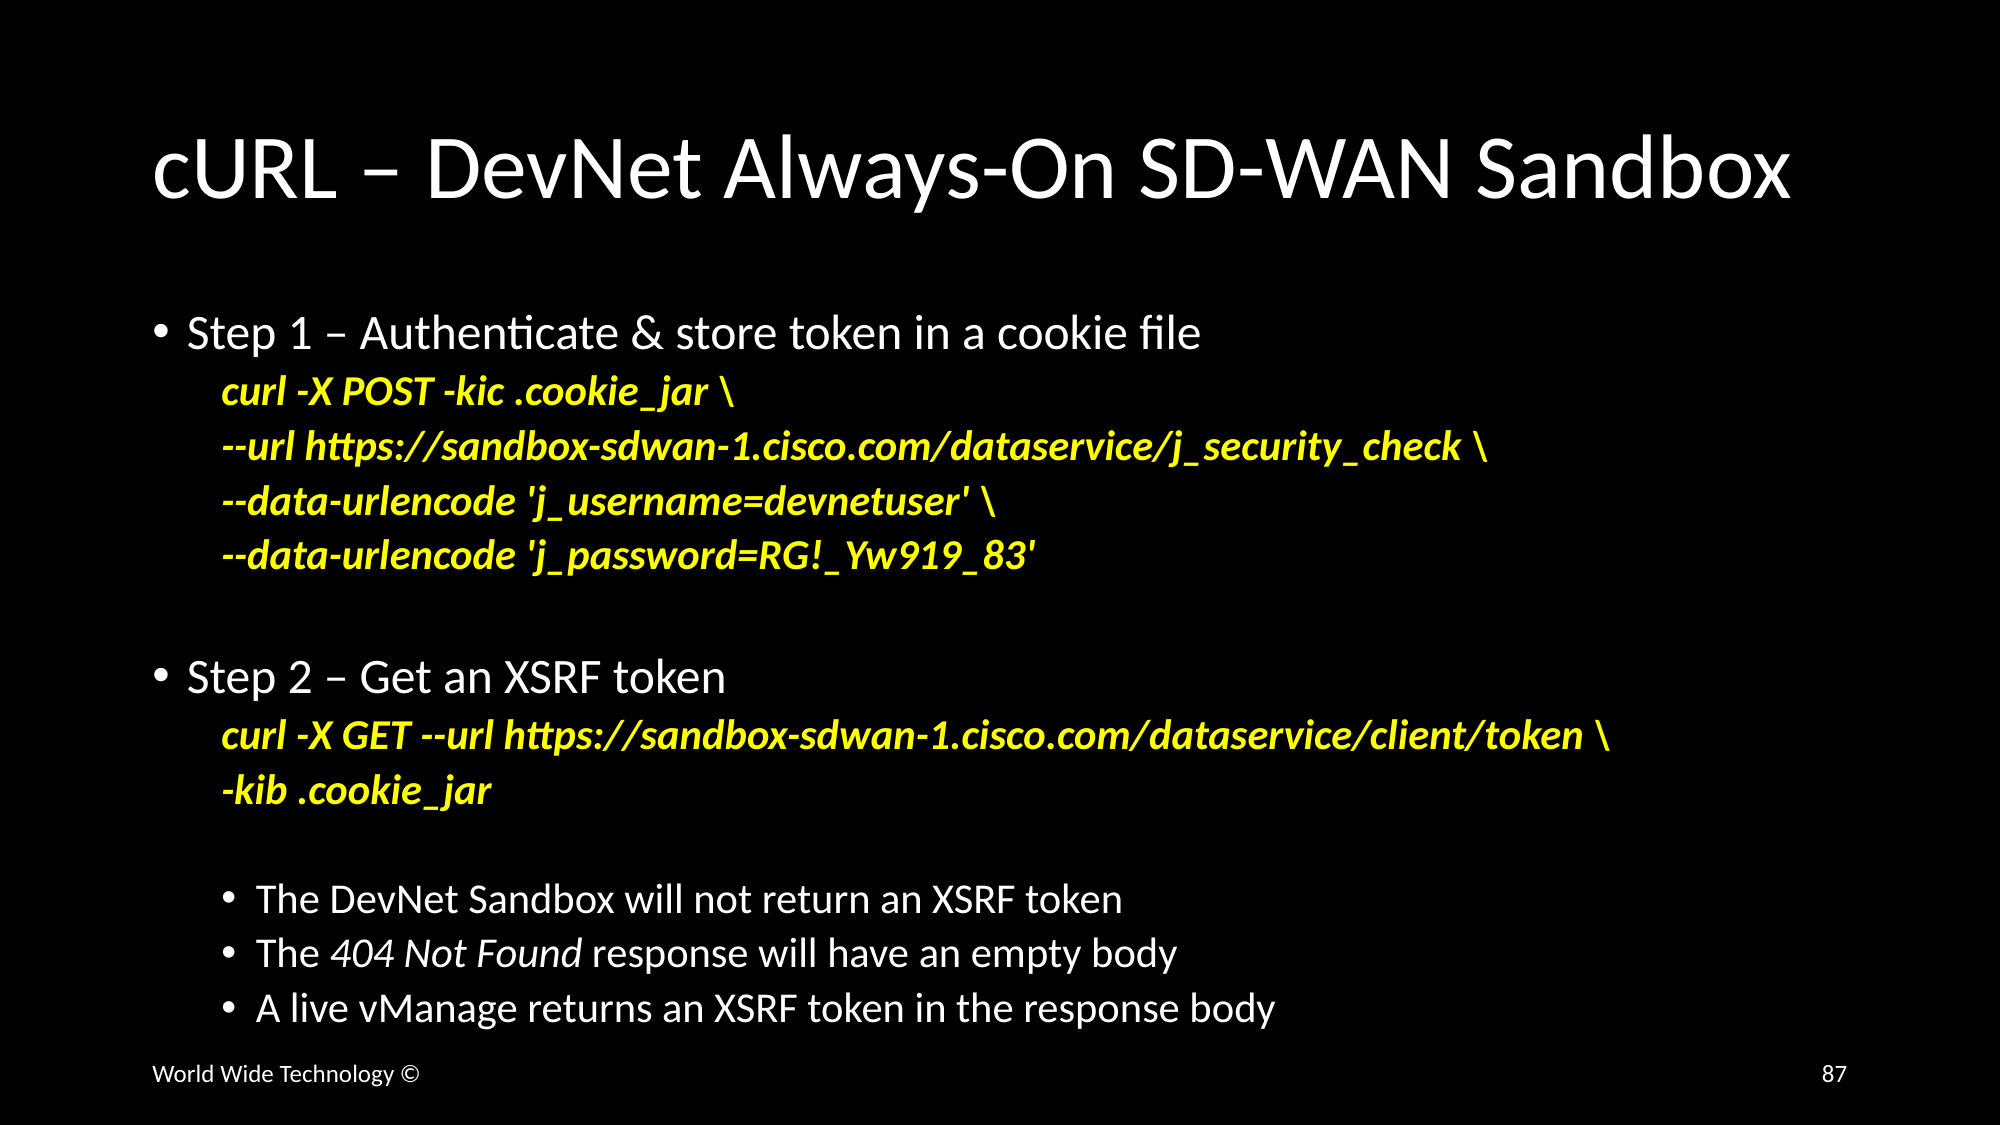

# cURL – DevNet Always-On SD-WAN Sandbox
Step 1 – Authenticate & store token in a cookie file
curl -X POST -kic .cookie_jar \
--url https://sandbox-sdwan-1.cisco.com/dataservice/j_security_check \
--data-urlencode 'j_username=devnetuser' \
--data-urlencode 'j_password=RG!_Yw919_83'

Step 2 – Get an XSRF token
curl -X GET --url https://sandbox-sdwan-1.cisco.com/dataservice/client/token \
-kib .cookie_jar

The DevNet Sandbox will not return an XSRF token
The 404 Not Found response will have an empty body
A live vManage returns an XSRF token in the response body
World Wide Technology ©
87